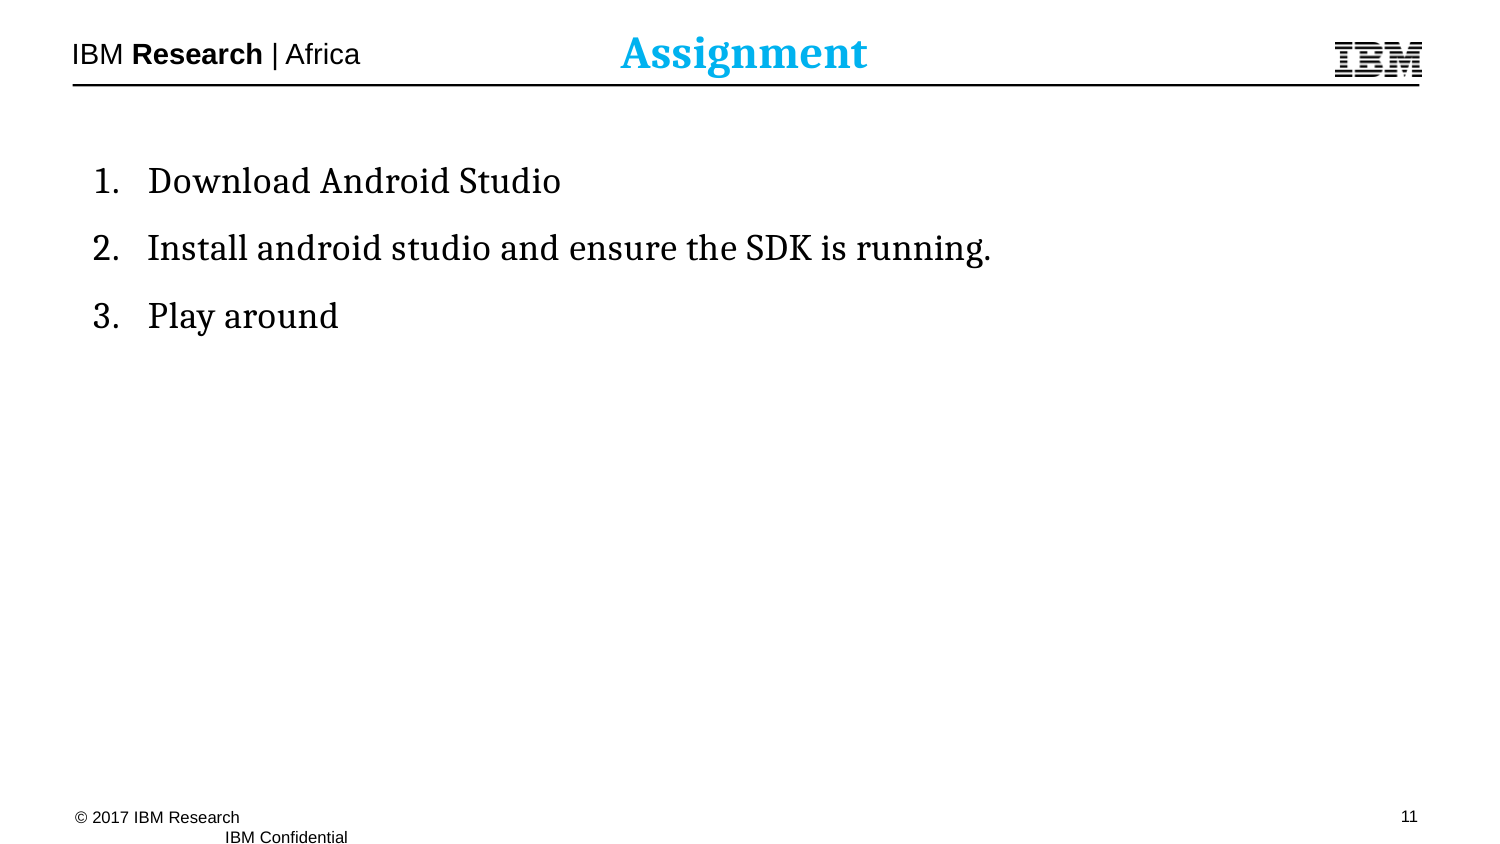

# Assignment
Download Android Studio
Install android studio and ensure the SDK is running.
Play around